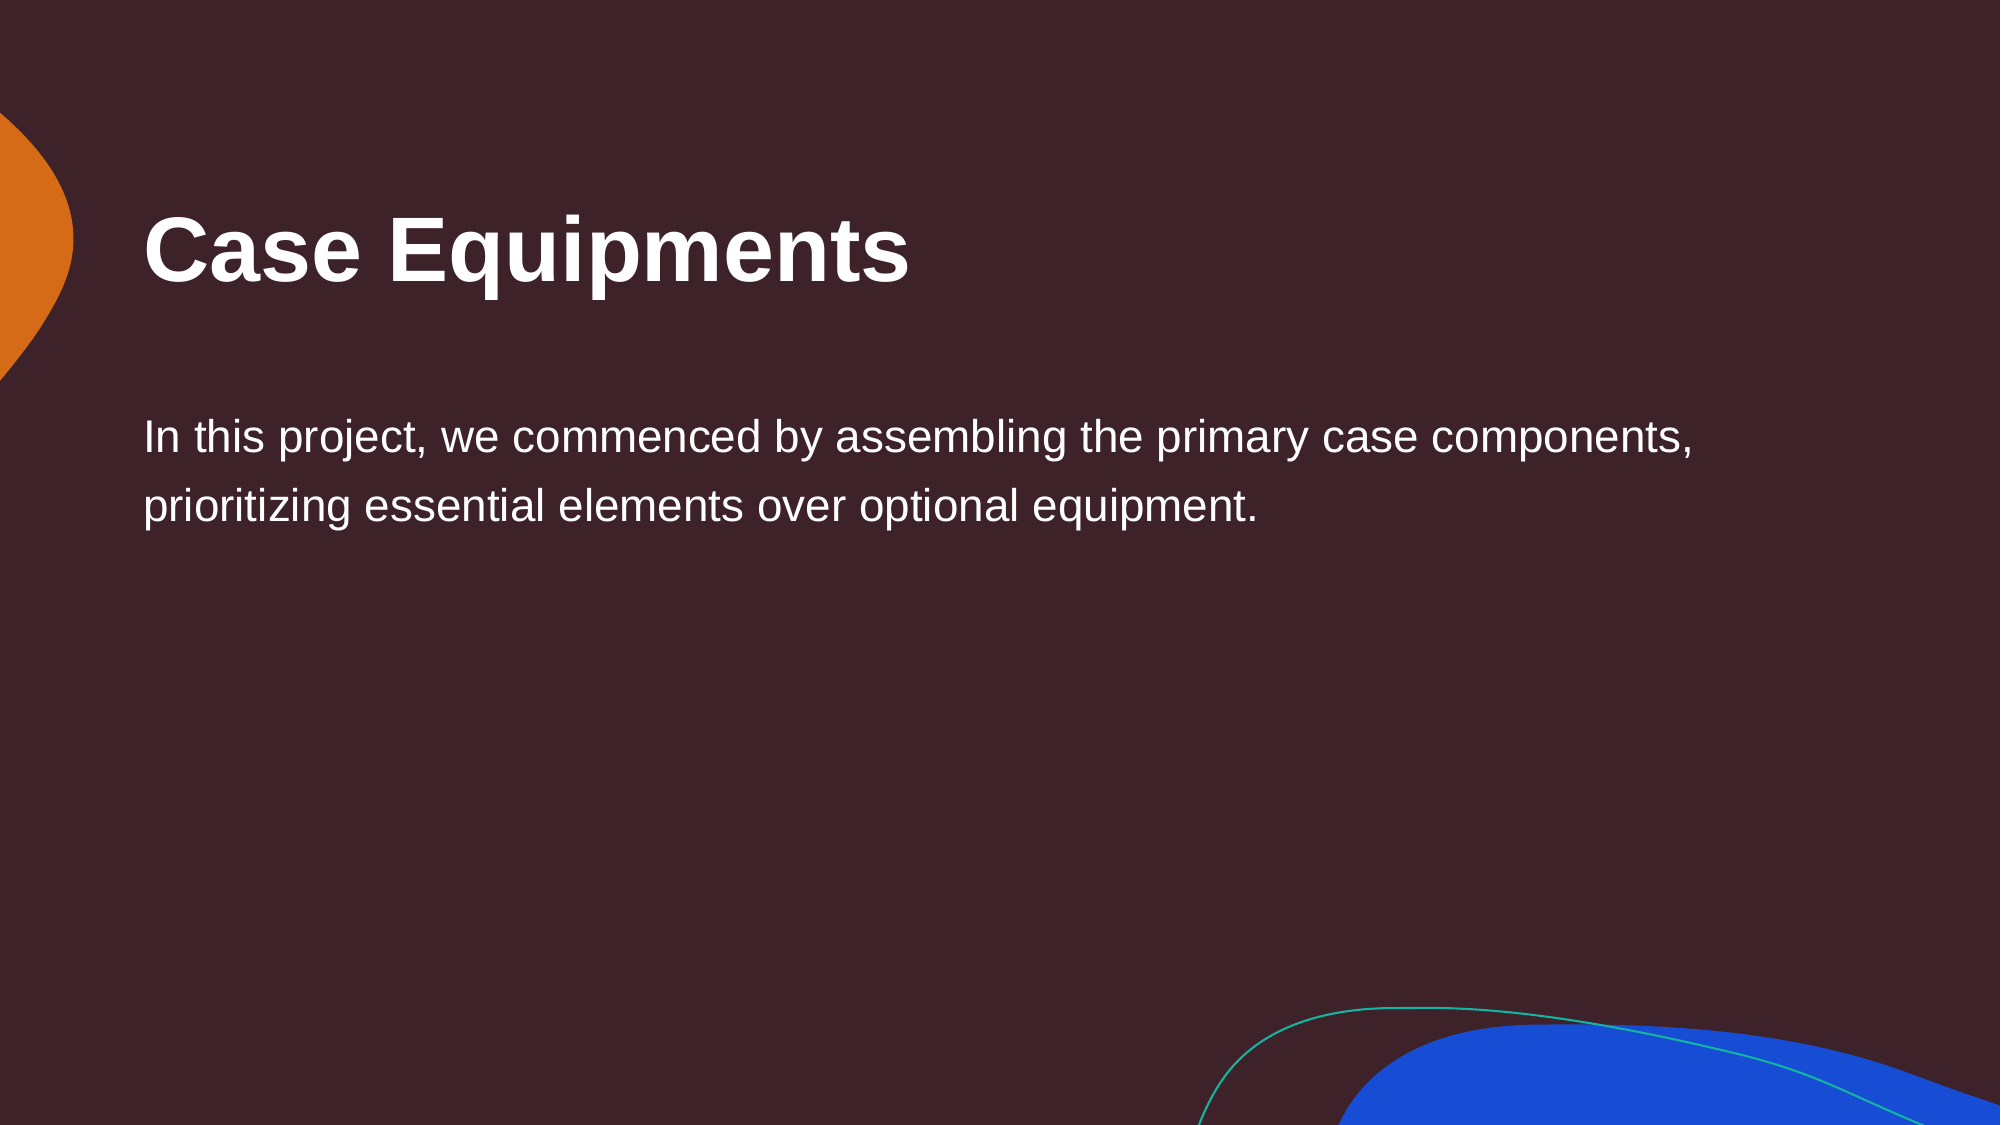

# Case Equipments
In this project, we commenced by assembling the primary case components, prioritizing essential elements over optional equipment.